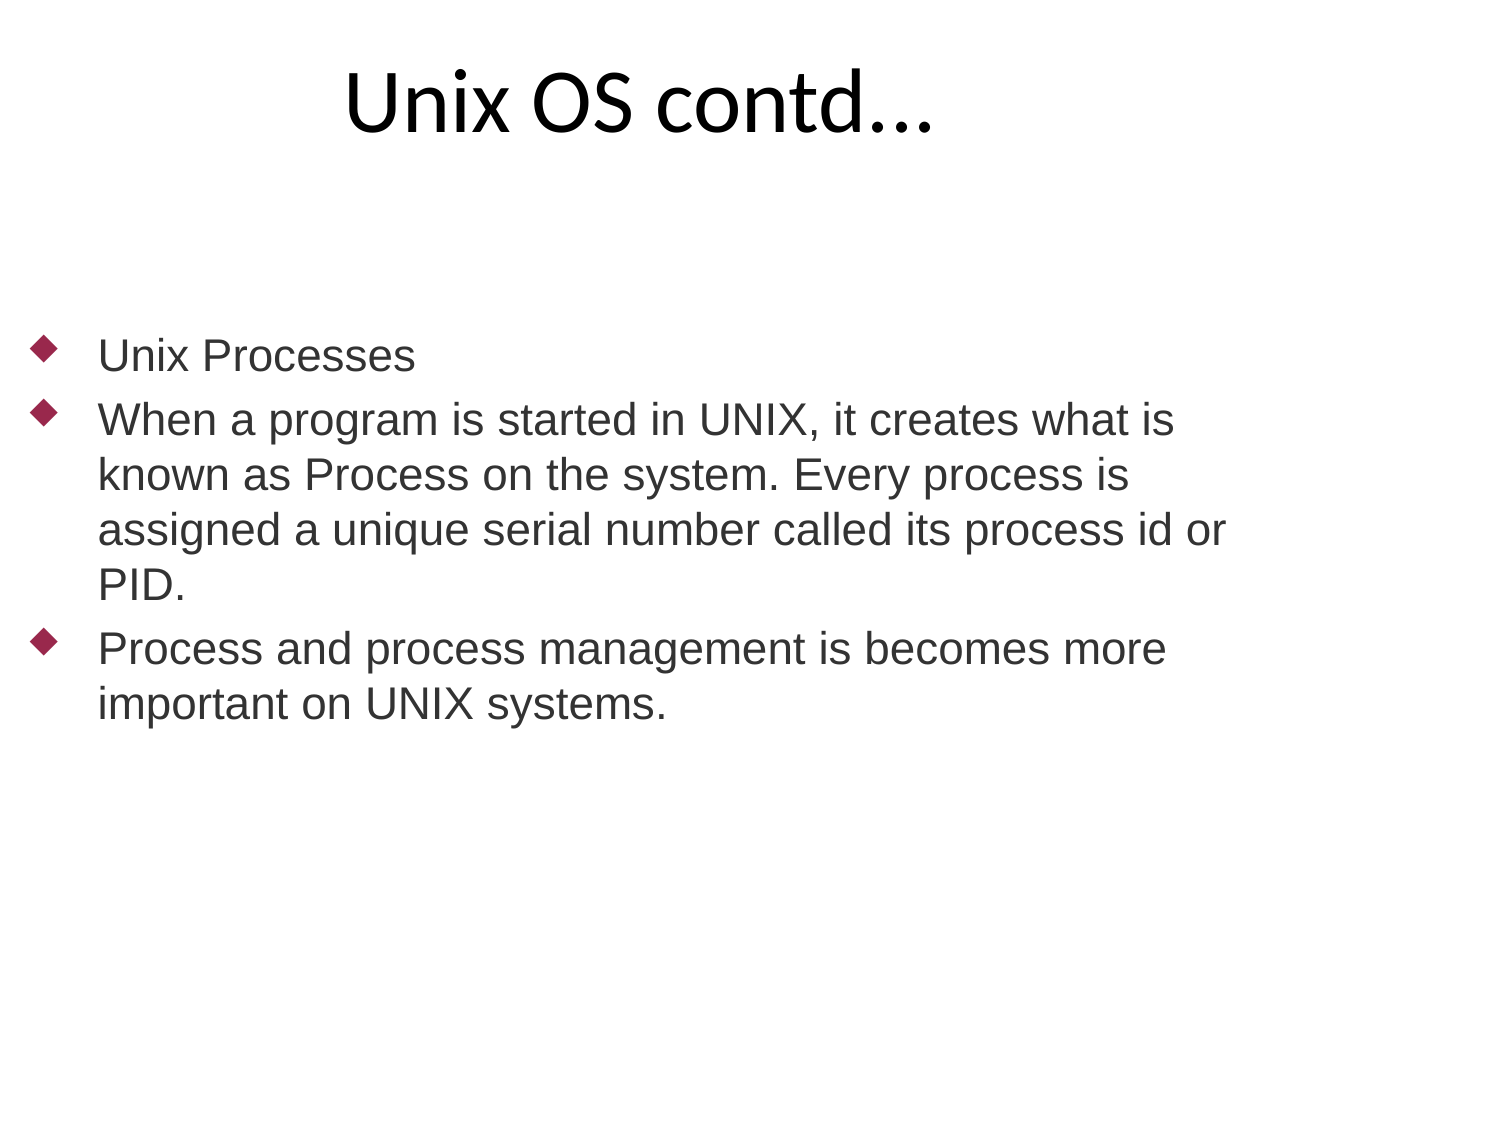

Unix OS contd...
Unix Processes
When a program is started in UNIX, it creates what is known as Process on the system. Every process is assigned a unique serial number called its process id or PID.
Process and process management is becomes more important on UNIX systems.